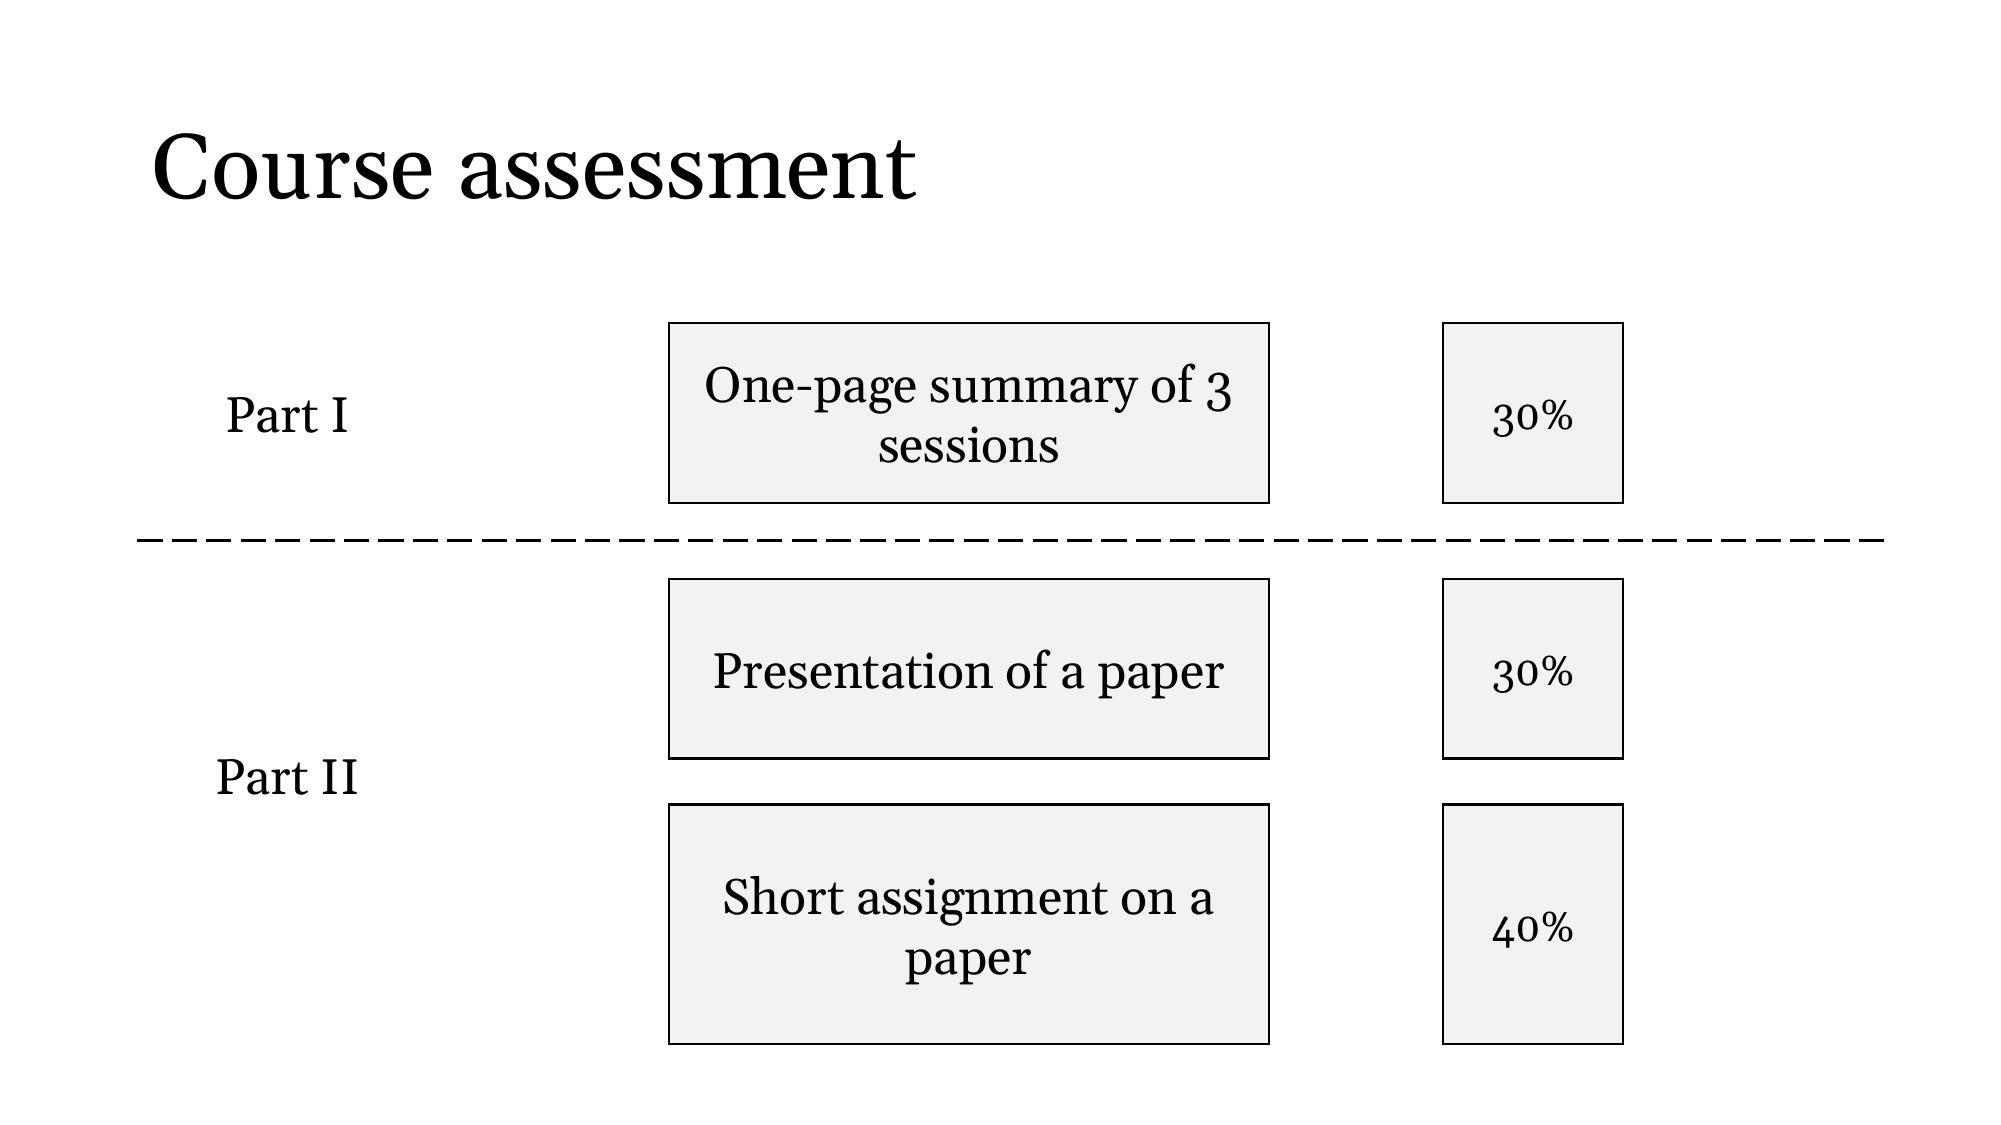

# Course assessment

30%
One-page summary of 3 sessions
Part I

30%
Presentation of a paper
Part II

40%
Short assignment on a paper